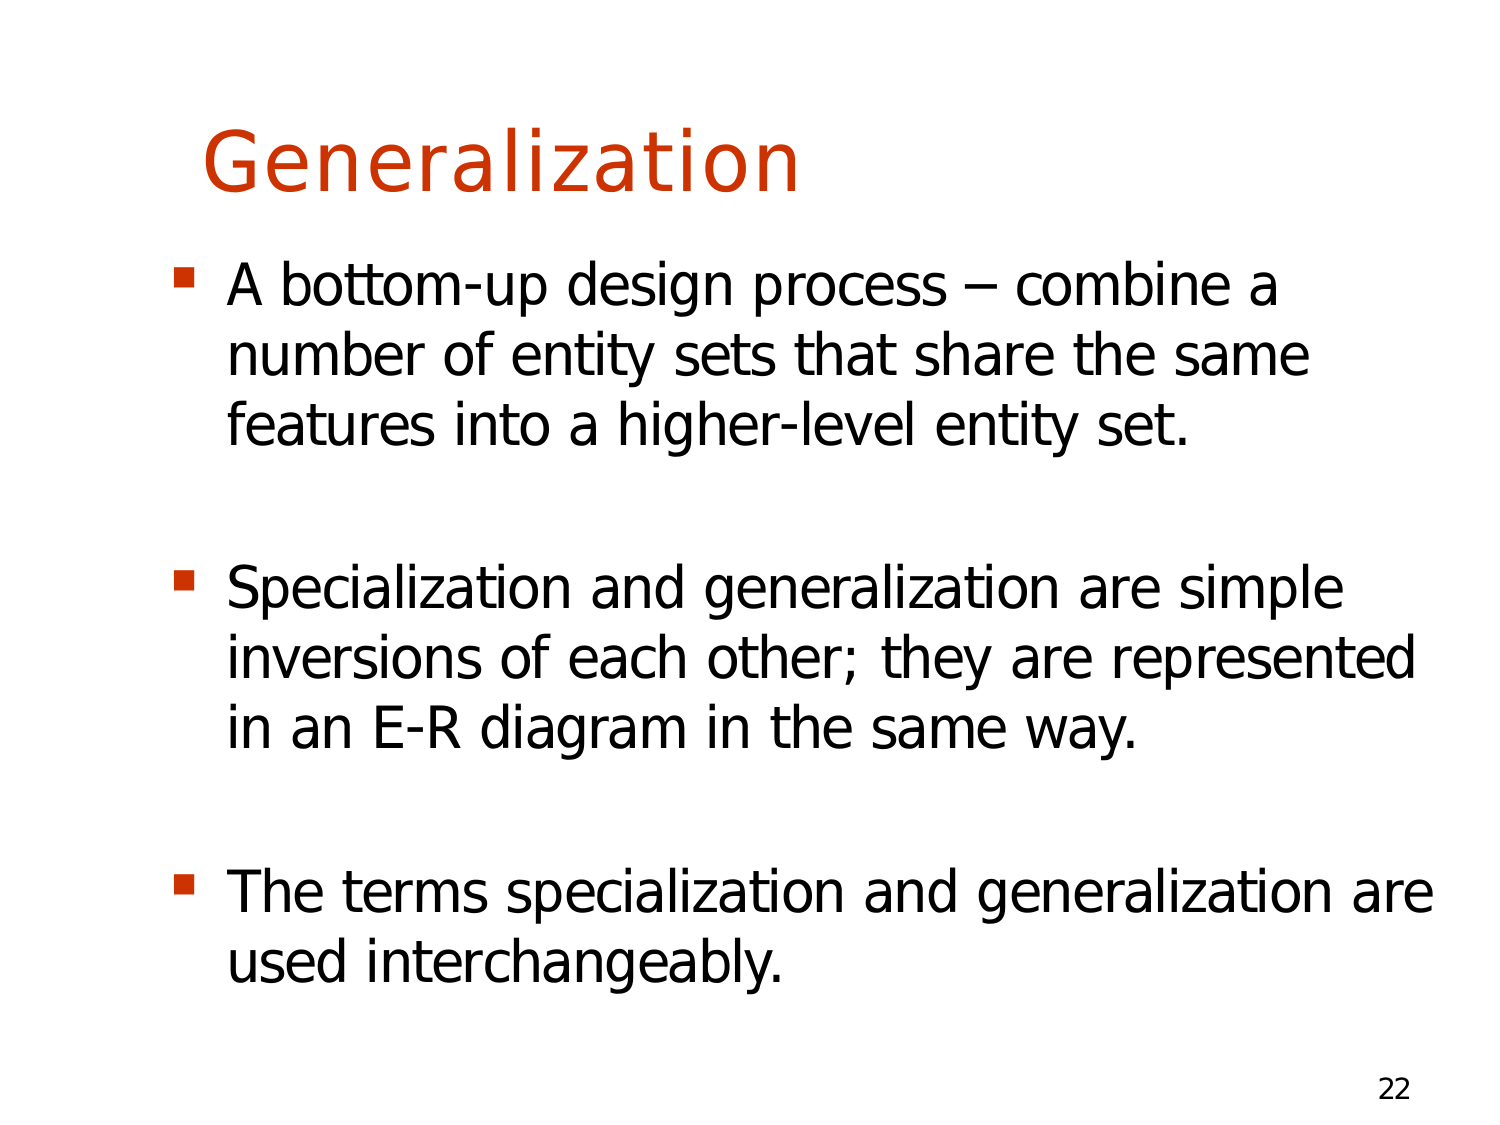

# Generalization
A bottom-up design process – combine a number of entity sets that share the same features into a higher-level entity set.

Specialization and generalization are simple inversions of each other; they are represented in an E-R diagram in the same way.

The terms specialization and generalization are used interchangeably.
22